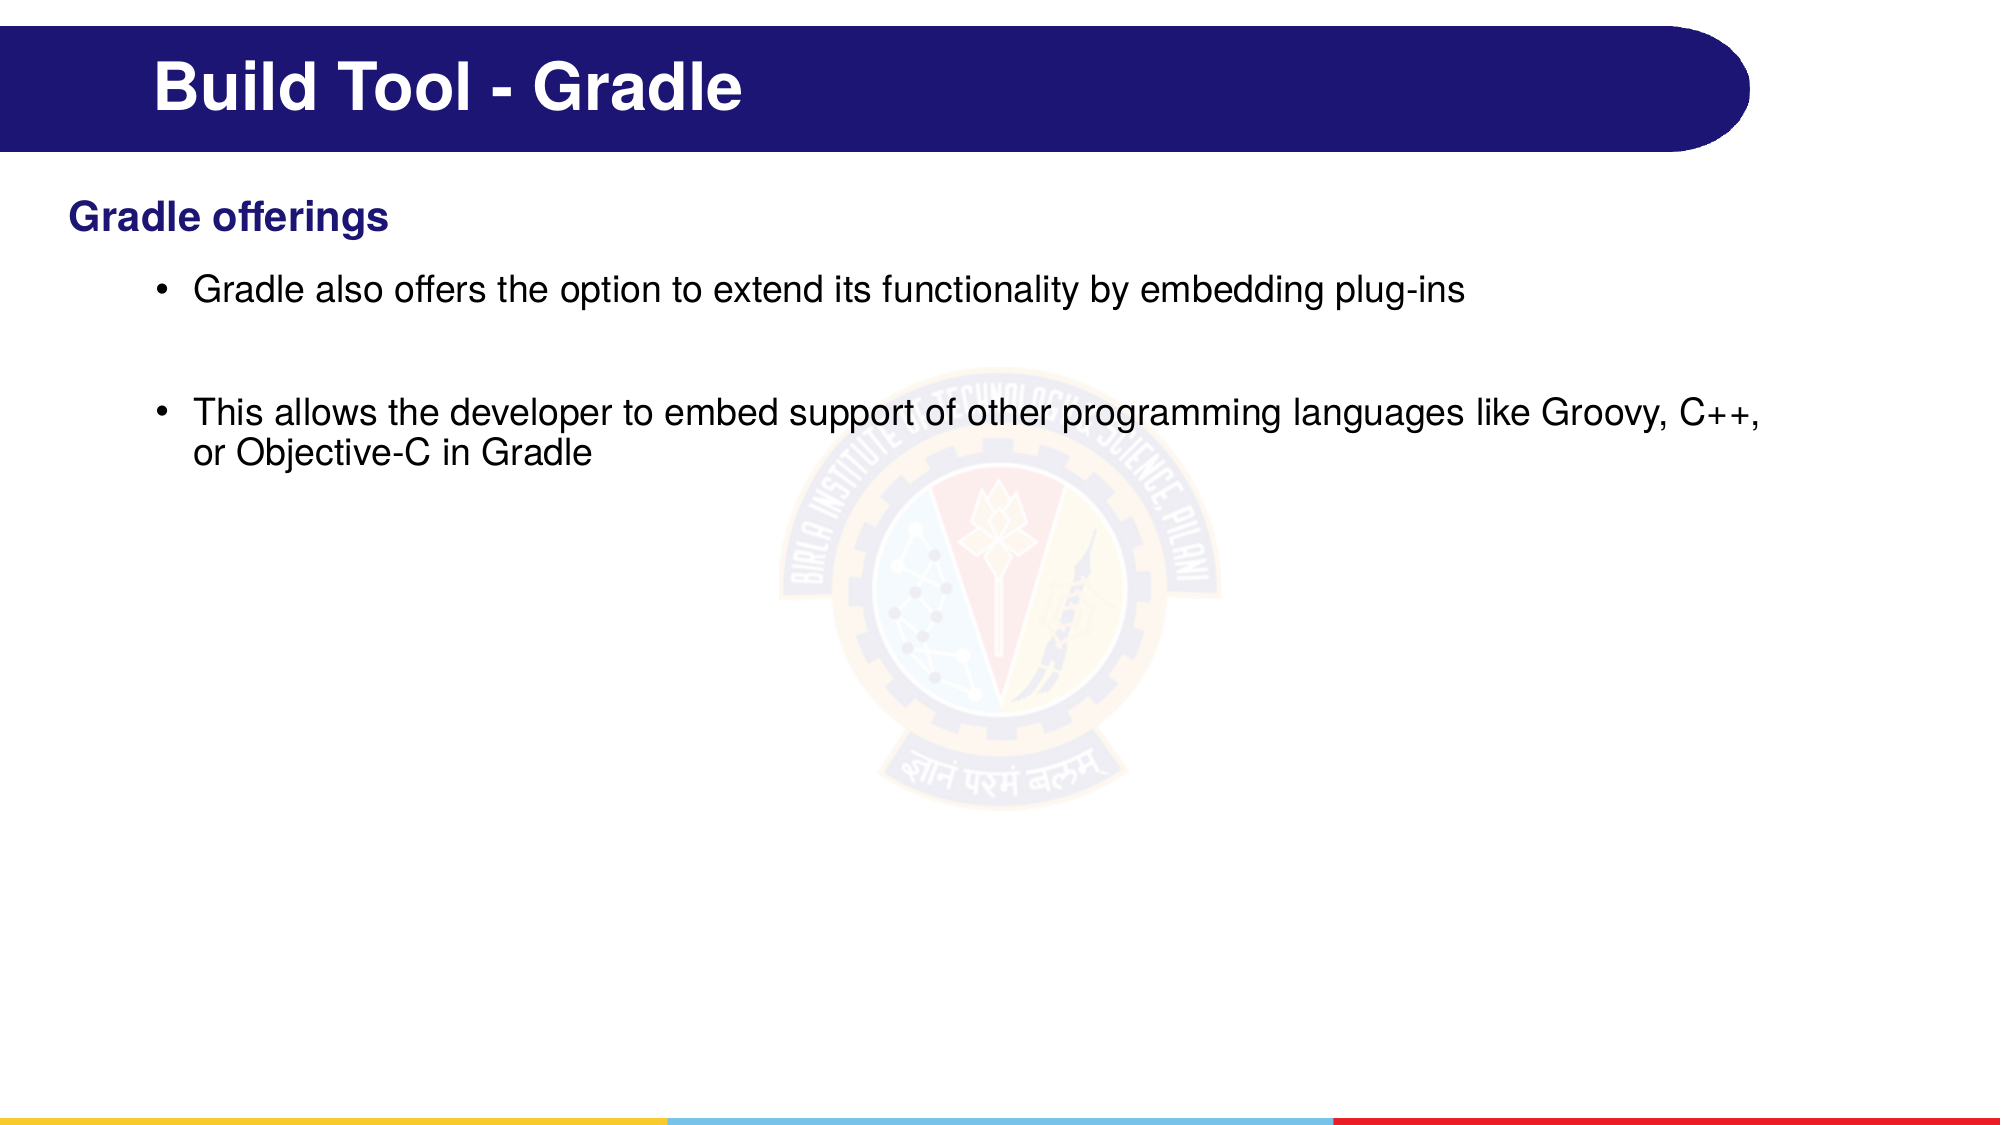

# Build Tool - Gradle
Gradle offerings
Gradle also offers the option to extend its functionality by embedding plug-ins

This allows the developer to embed support of other programming languages like Groovy, C++, or Objective-C in Gradle